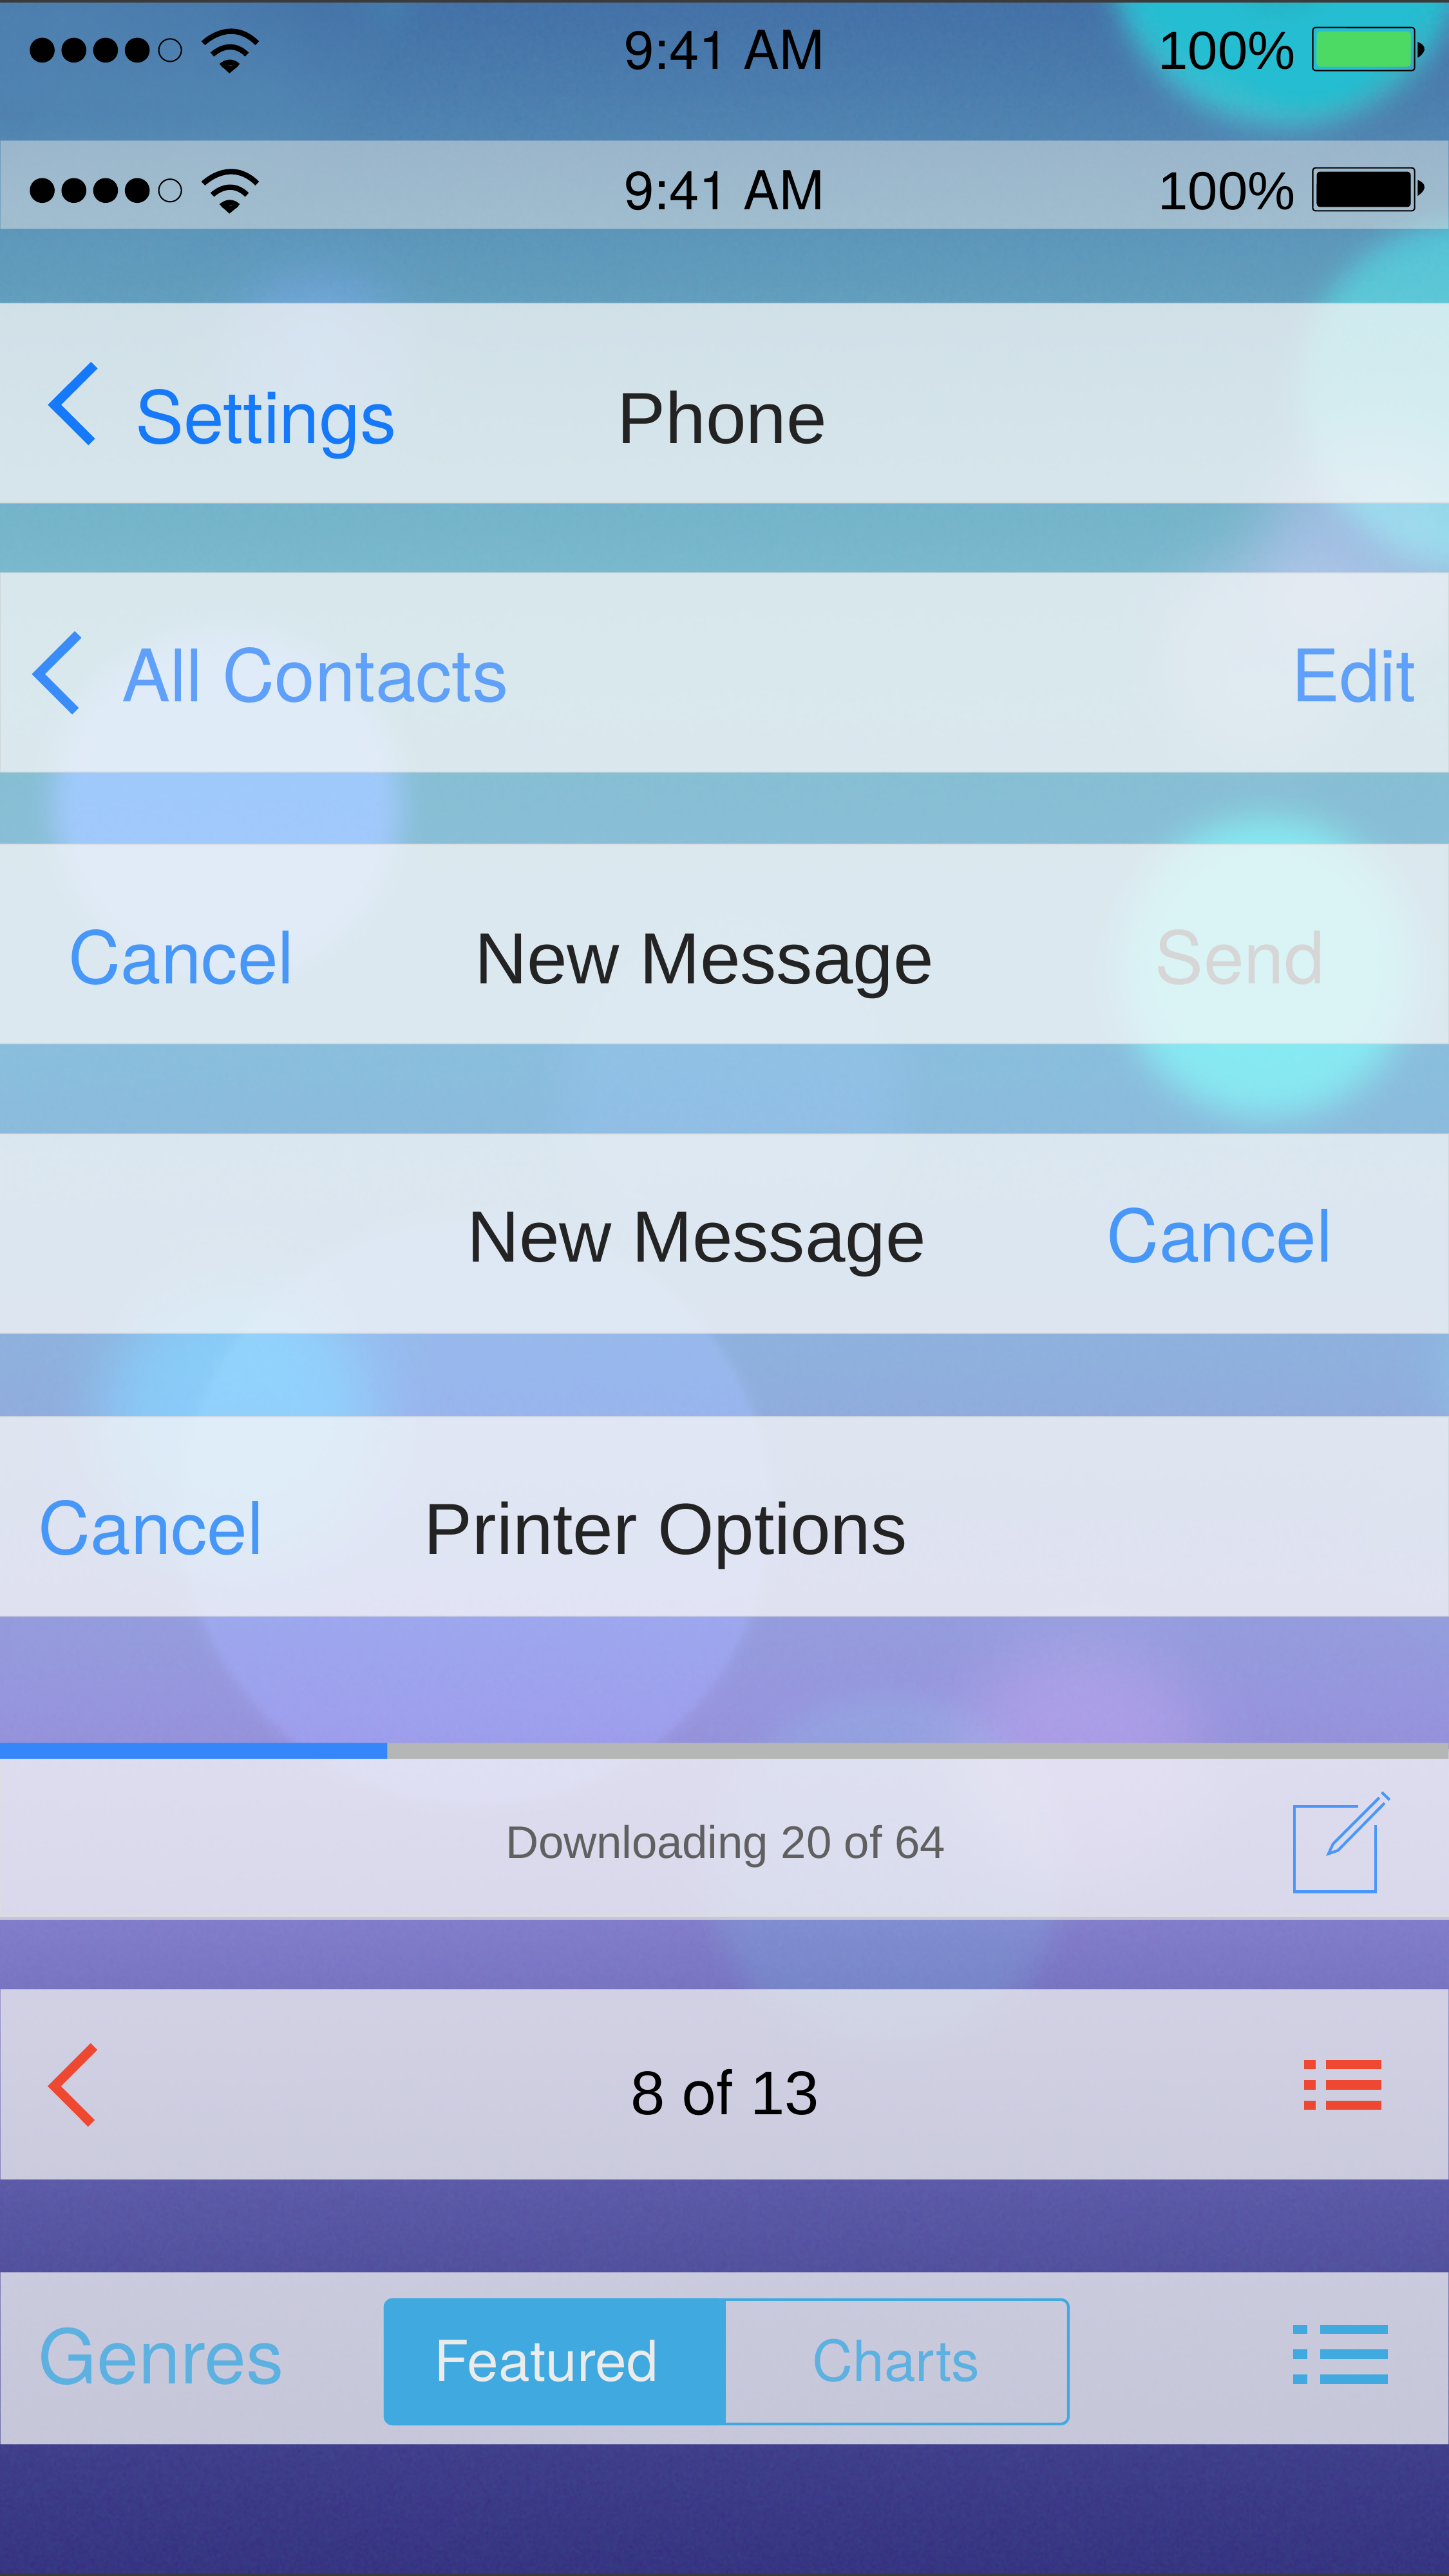

100%
9:41 AM

100%
9:41 AM

Settings           Phone

All Contacts
Edit

  Cancel         New Message           Send

                    New Message         Cancel
  Cancel        Printer Options

Downloading 20 of 64

8 of 13

Featured
Charts
Genres